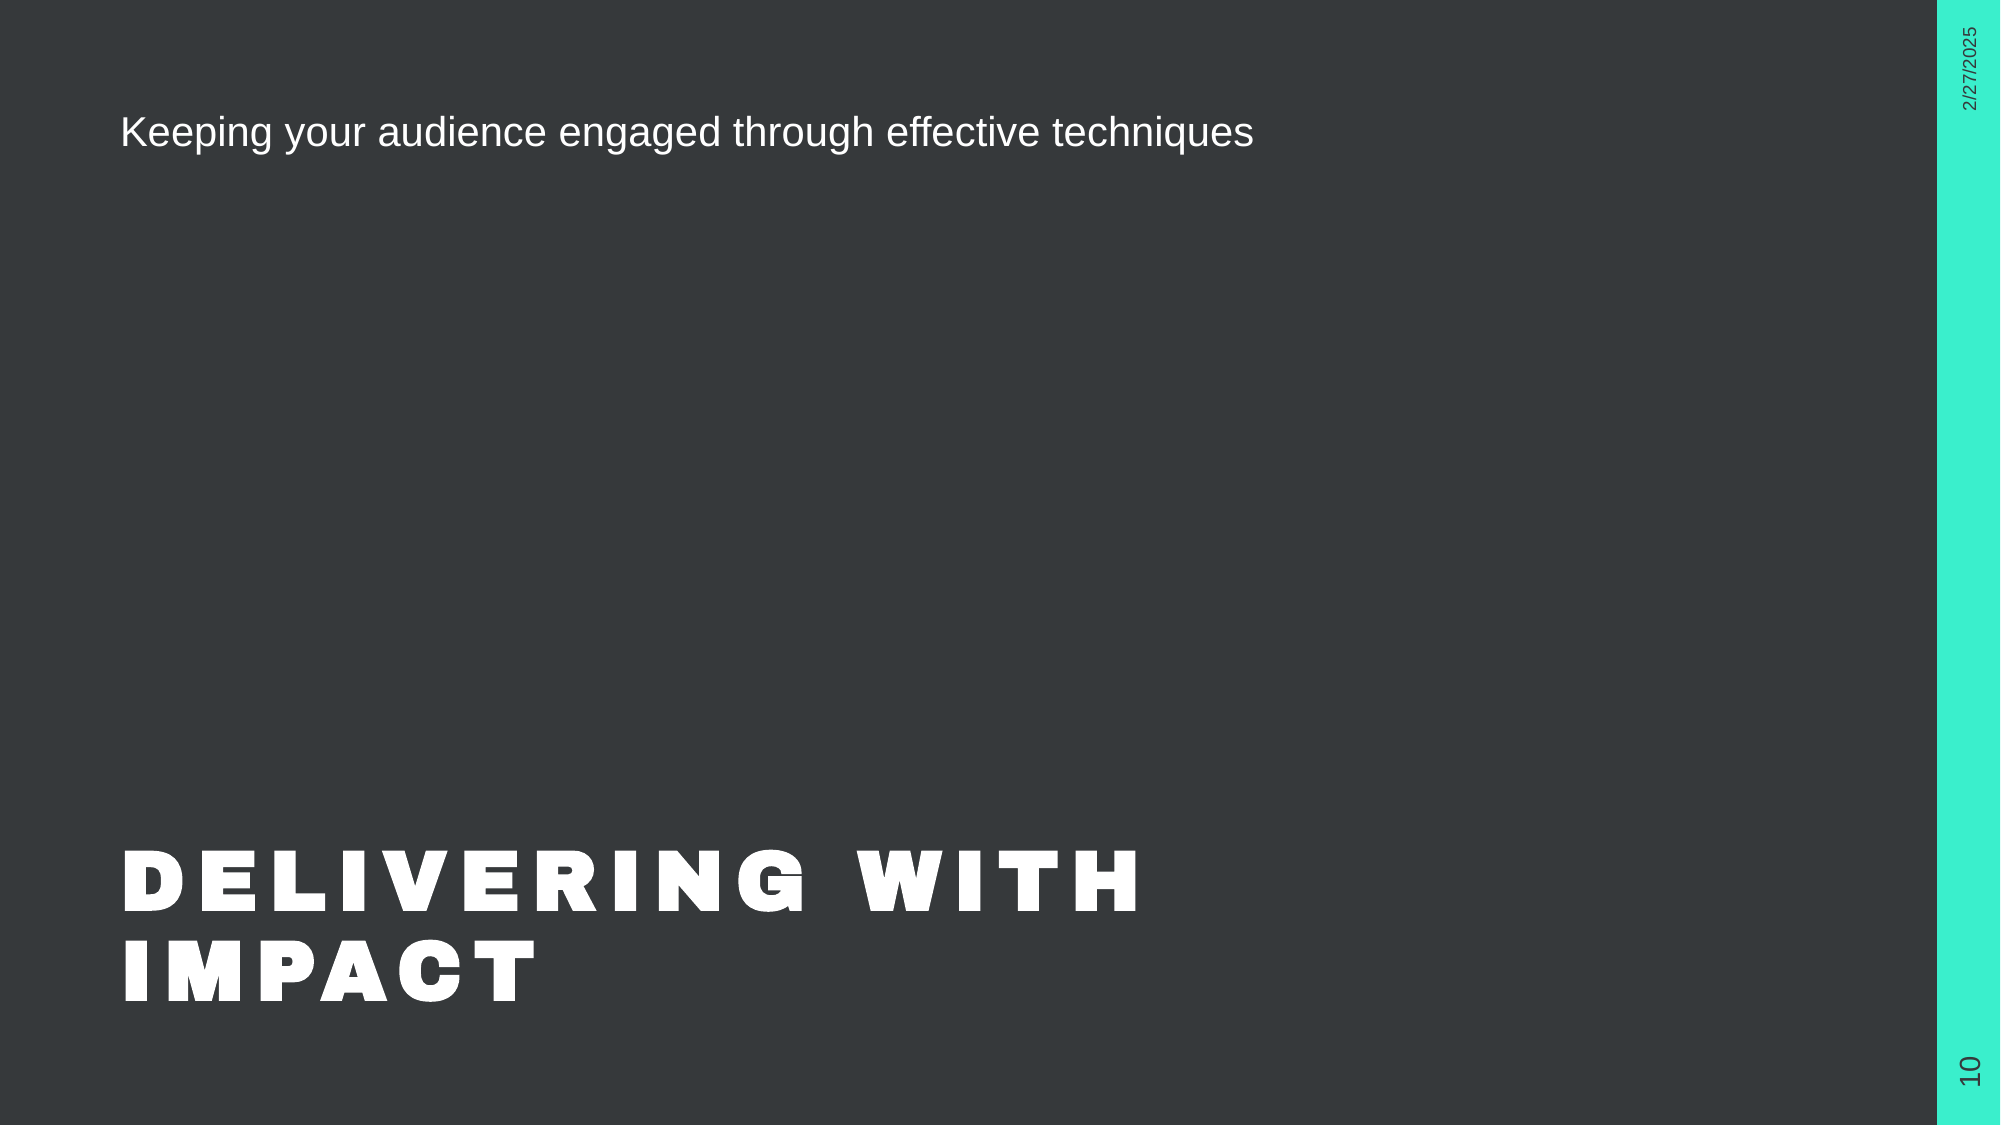

2/27/2025
Keeping your audience engaged through effective techniques
# Delivering with impact
10